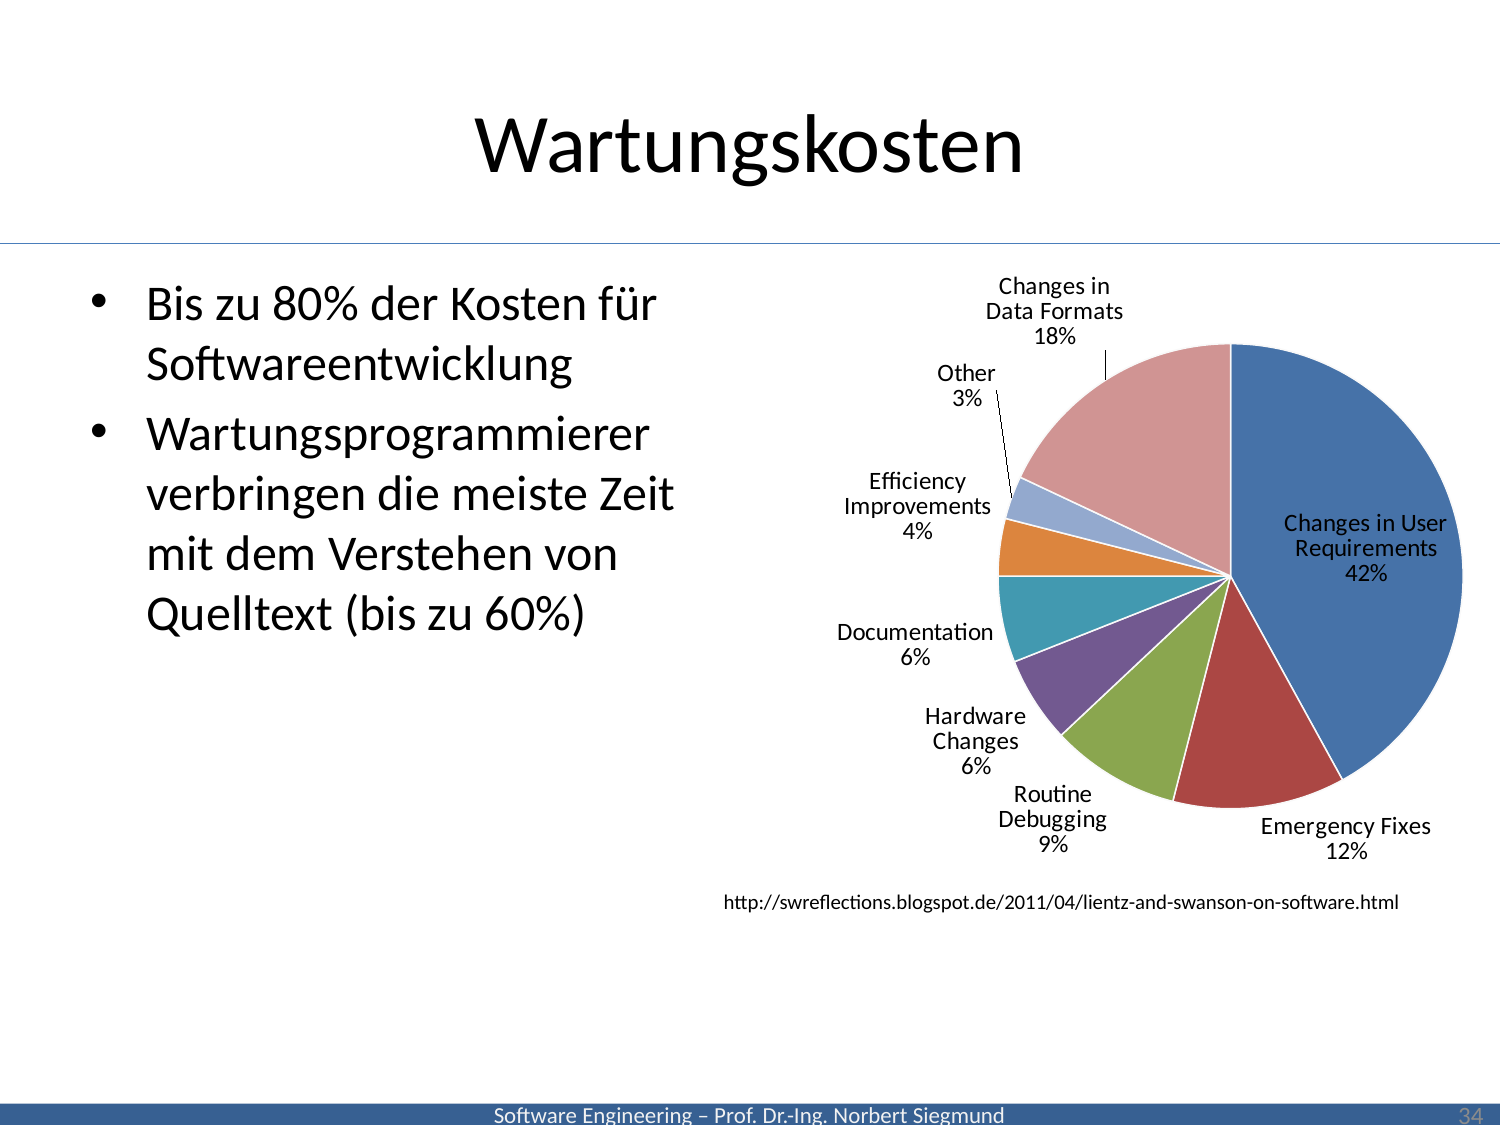

# Wartungskosten
Bis zu 80% der Kosten für Softwareentwicklung
Wartungsprogrammierer verbringen die meiste Zeit mit dem Verstehen von Quelltext (bis zu 60%)

### Chart

| Category |  |
|---|---|
| Changes in User Requirements | 42.0 |
| Emergency Fixes | 12.0 |
| Routine Debugging | 9.0 |
| Hardware Changes | 6.0 |
| Documentation | 6.0 |
| Efficiency Improvements | 4.0 |
| Other | 3.0 |
| Changes in Data Formats | 18.0 |
http://swreflections.blogspot.de/2011/04/lientz-and-swanson-on-software.html
34